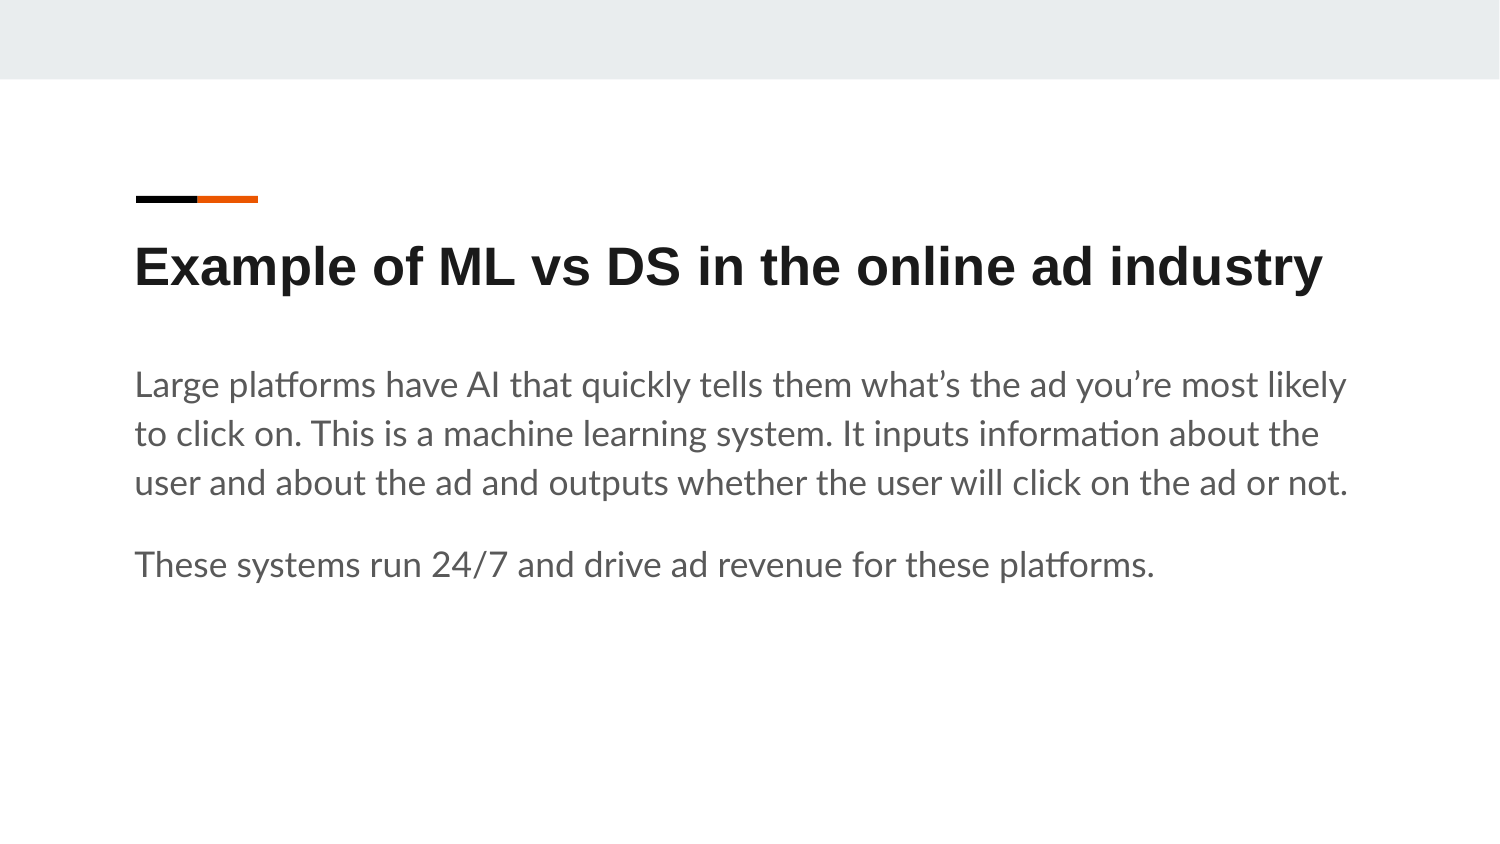

Example of ML vs DS in the online ad industry
Large platforms have AI that quickly tells them what’s the ad you’re most likely to click on. This is a machine learning system. It inputs information about the user and about the ad and outputs whether the user will click on the ad or not.
These systems run 24/7 and drive ad revenue for these platforms.